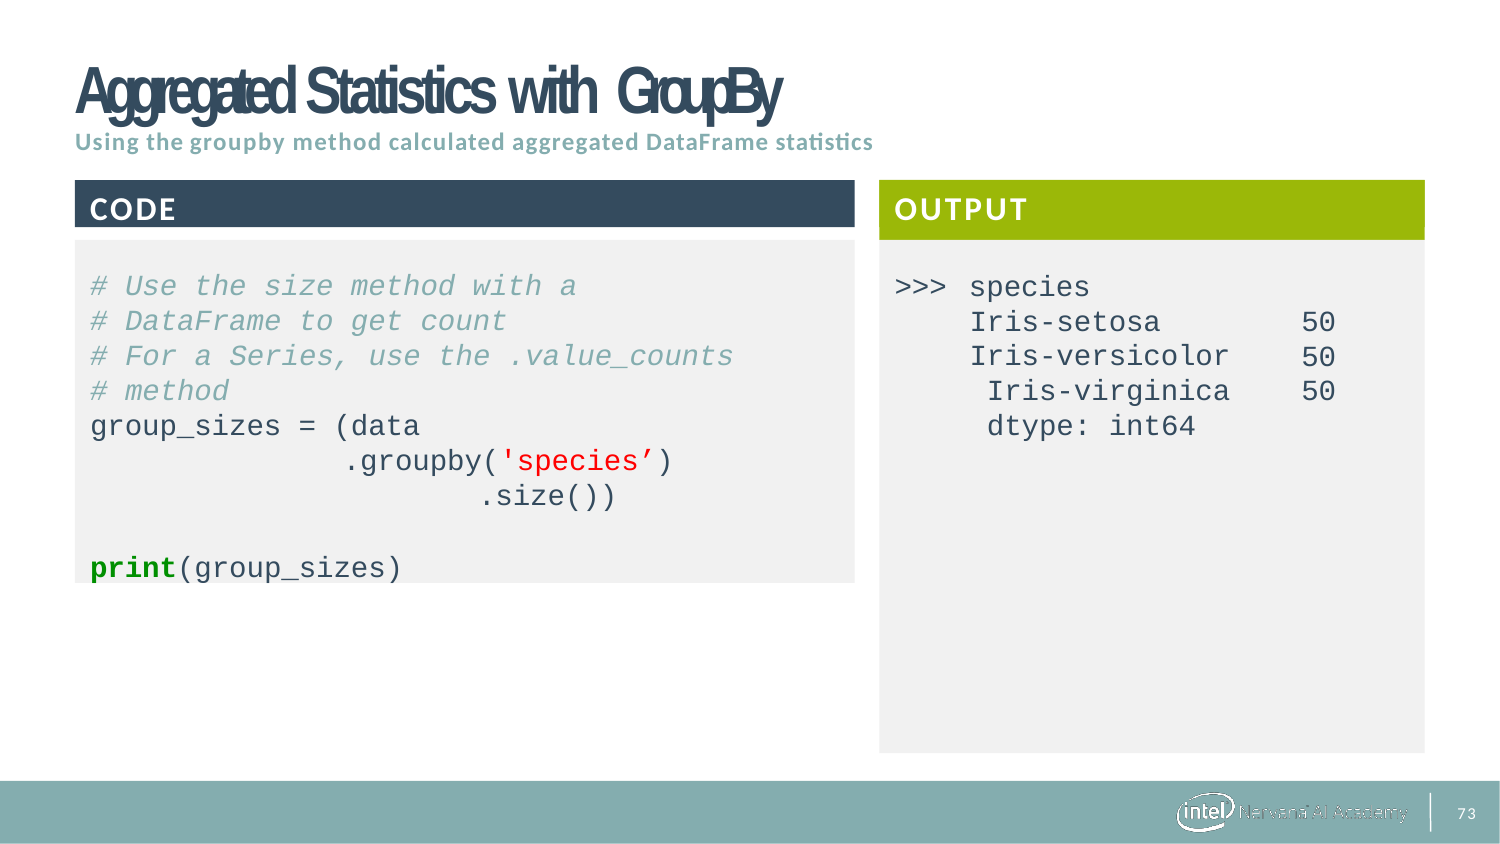

# Aggregated Statistics with GroupBy
Using the groupby method calculated aggregated DataFrame statistics
CODE

OUTPUT
# Use the size method with a
# DataFrame to get count
# For a Series, use the .value_counts
# method
group_sizes = (data
.groupby('species’)
.size())

print(group_sizes)

>>> species
Iris-setosa  Iris-versicolor  Iris-virginica  dtype: int64
50
50
50
73